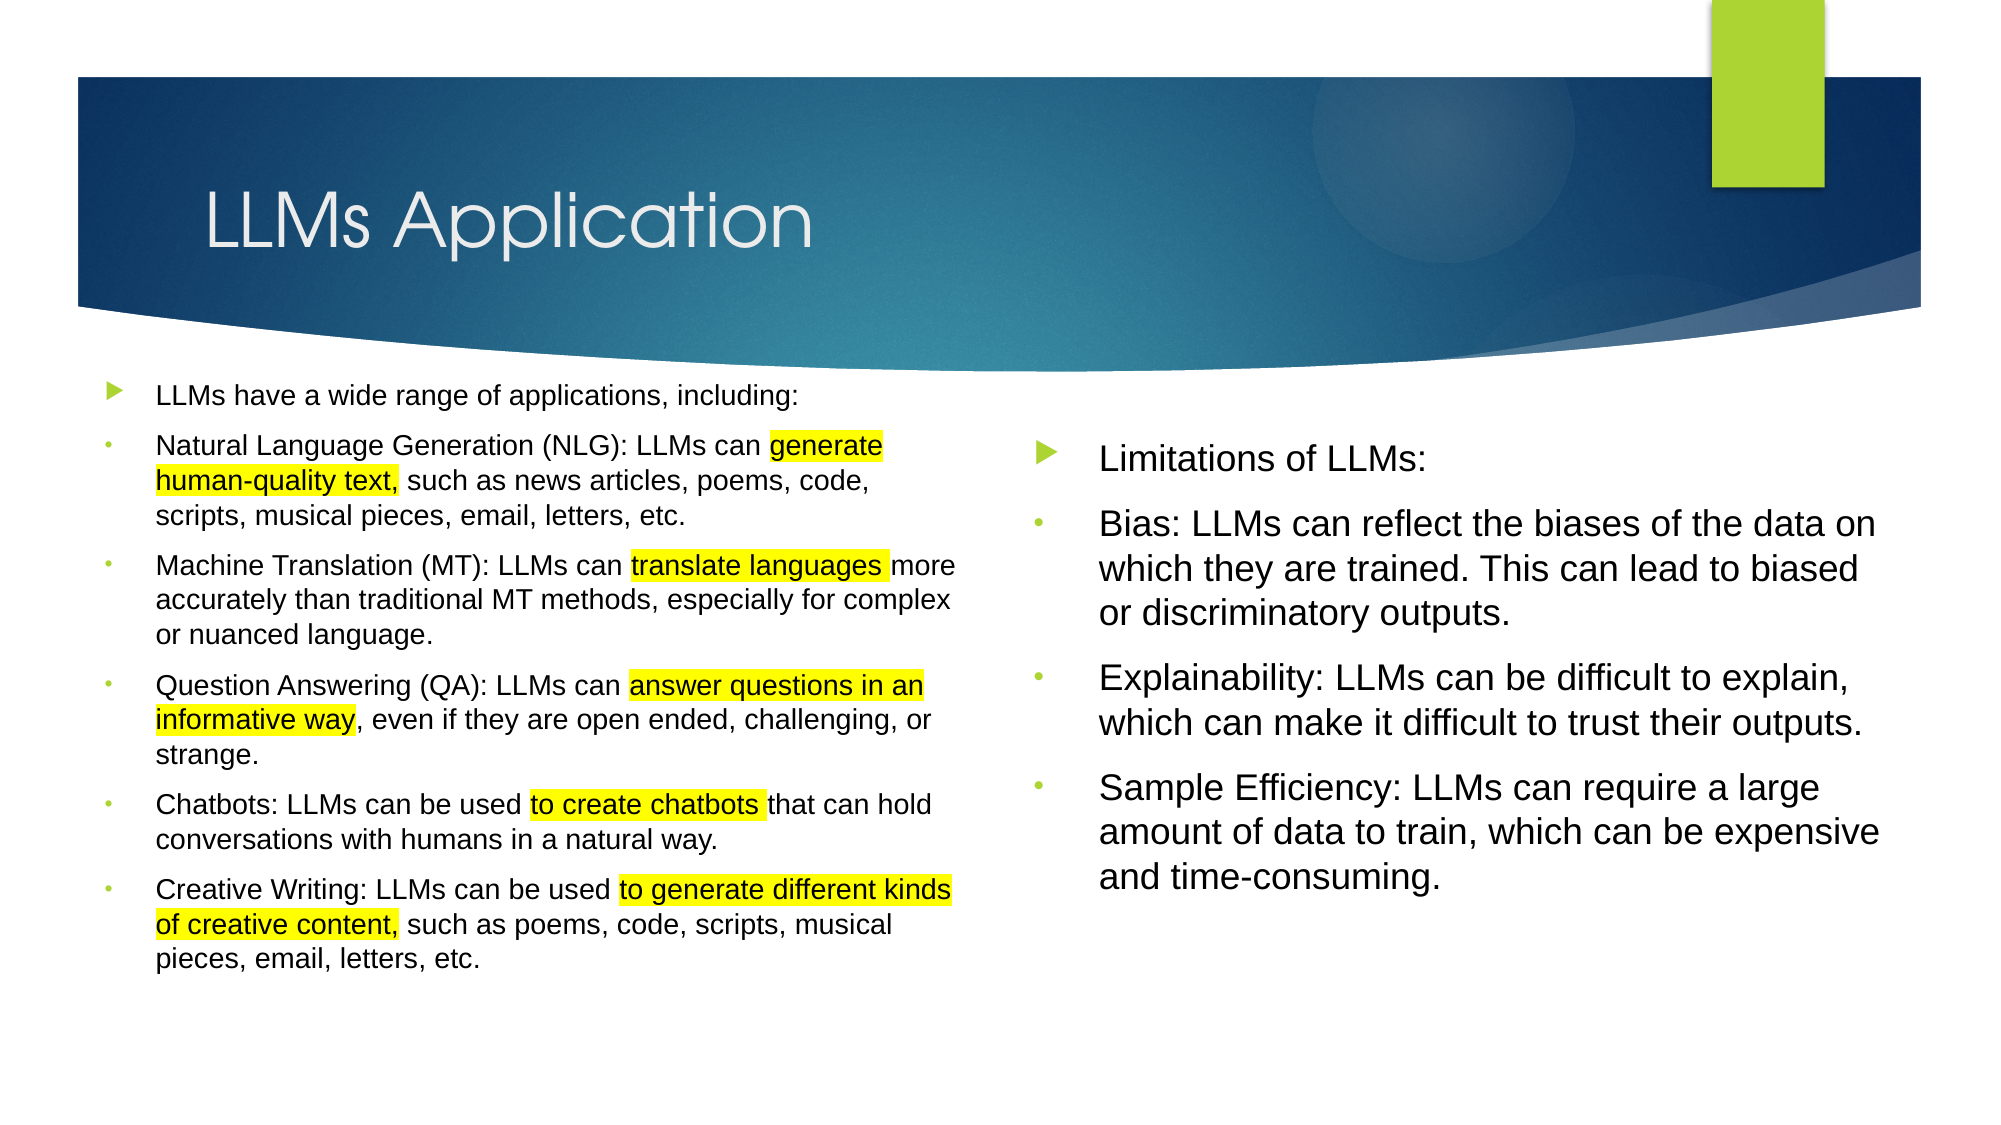

# LLMs Application
LLMs have a wide range of applications, including:
Natural Language Generation (NLG): LLMs can generate human-quality text, such as news articles, poems, code, scripts, musical pieces, email, letters, etc.
Machine Translation (MT): LLMs can translate languages more accurately than traditional MT methods, especially for complex or nuanced language.
Question Answering (QA): LLMs can answer questions in an informative way, even if they are open ended, challenging, or strange.
Chatbots: LLMs can be used to create chatbots that can hold conversations with humans in a natural way.
Creative Writing: LLMs can be used to generate different kinds of creative content, such as poems, code, scripts, musical pieces, email, letters, etc.

Limitations of LLMs:
Bias: LLMs can reflect the biases of the data on which they are trained. This can lead to biased or discriminatory outputs.
Explainability: LLMs can be difficult to explain, which can make it difficult to trust their outputs.
Sample Efficiency: LLMs can require a large amount of data to train, which can be expensive and time-consuming.